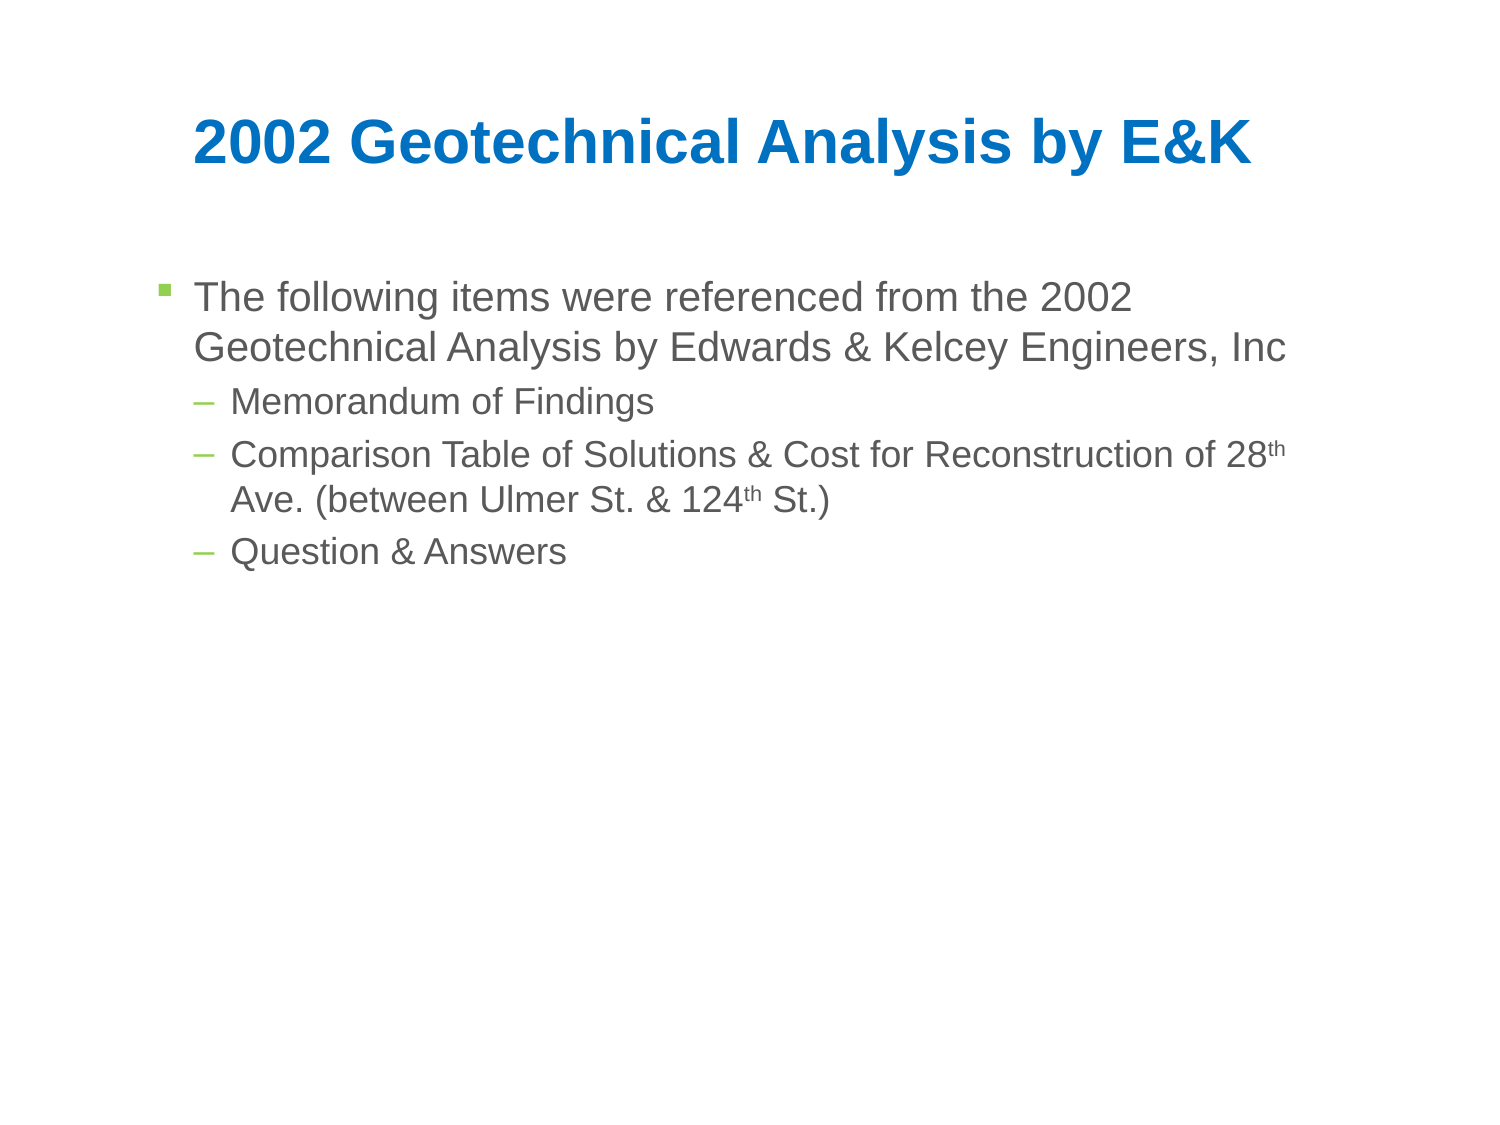

# 2002 Geotechnical Analysis by E&K
The following items were referenced from the 2002 Geotechnical Analysis by Edwards & Kelcey Engineers, Inc
Memorandum of Findings
Comparison Table of Solutions & Cost for Reconstruction of 28th Ave. (between Ulmer St. & 124th St.)
Question & Answers